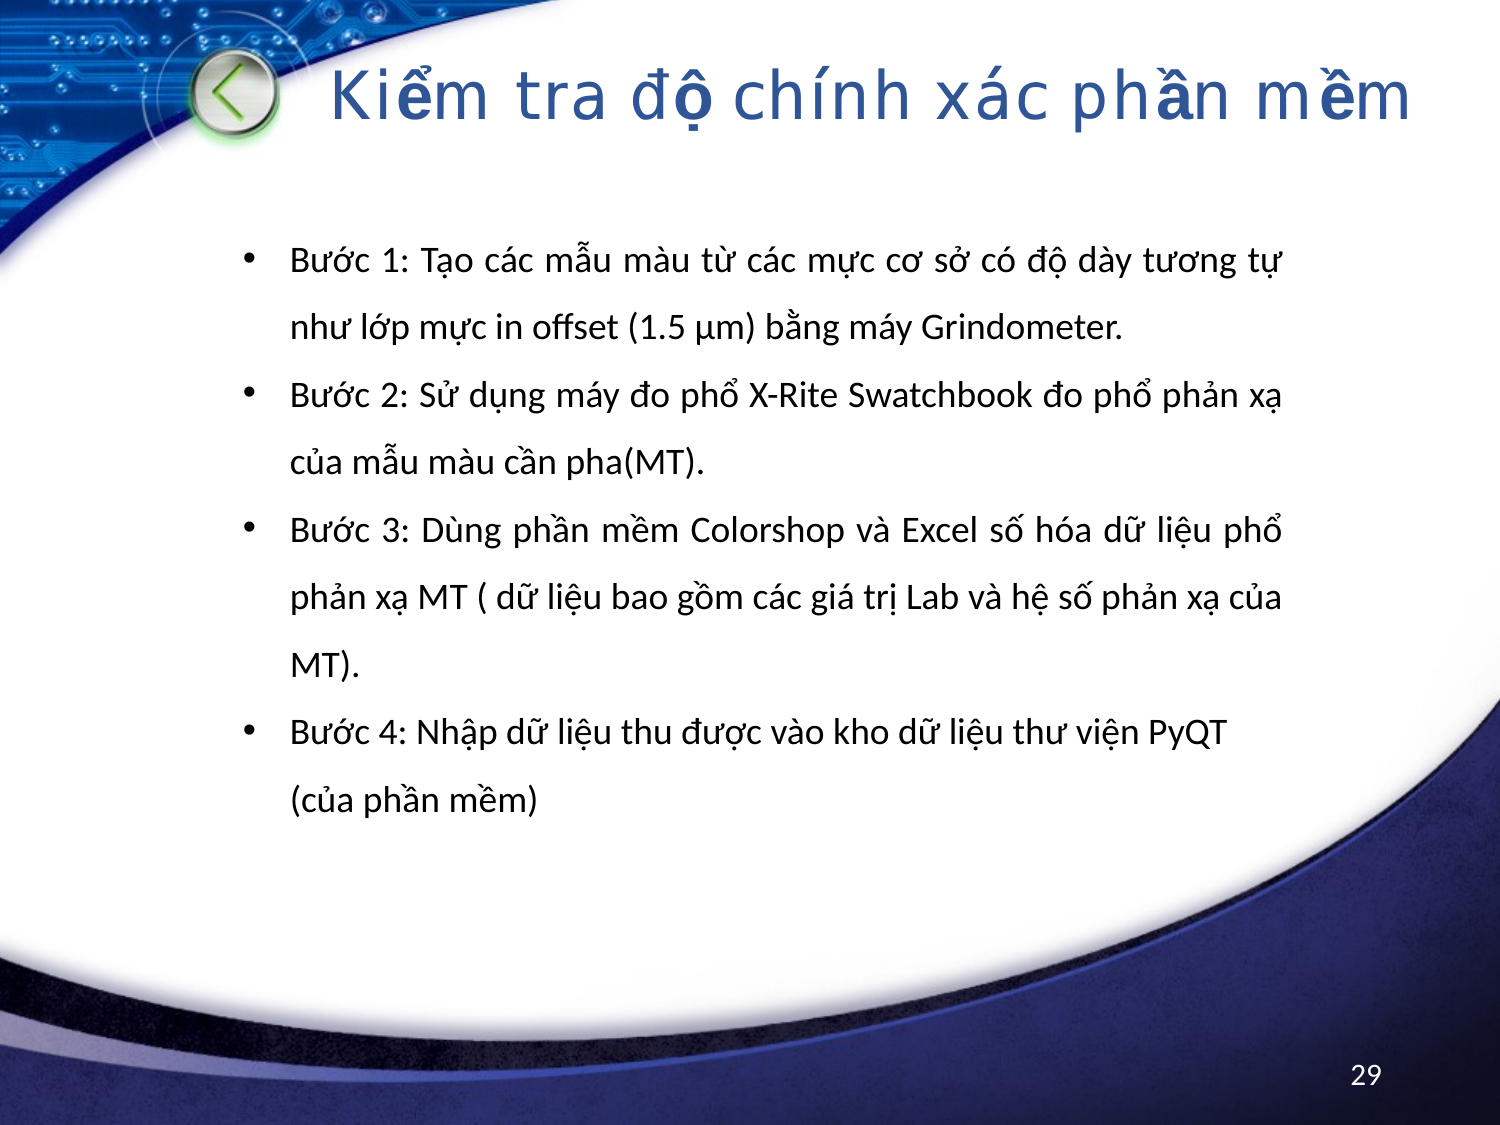

# Kiểm tra độ chính xác phần mềm
Bước 1: Tạo các mẫu màu từ các mực cơ sở có độ dày tương tự như lớp mực in offset (1.5 µm) bằng máy Grindometer.
Bước 2: Sử dụng máy đo phổ X-Rite Swatchbook đo phổ phản xạ của mẫu màu cần pha(MT).
Bước 3: Dùng phần mềm Colorshop và Excel số hóa dữ liệu phổ phản xạ MT ( dữ liệu bao gồm các giá trị Lab và hệ số phản xạ của MT).
Bước 4: Nhập dữ liệu thu được vào kho dữ liệu thư viện PyQT (của phần mềm)
29